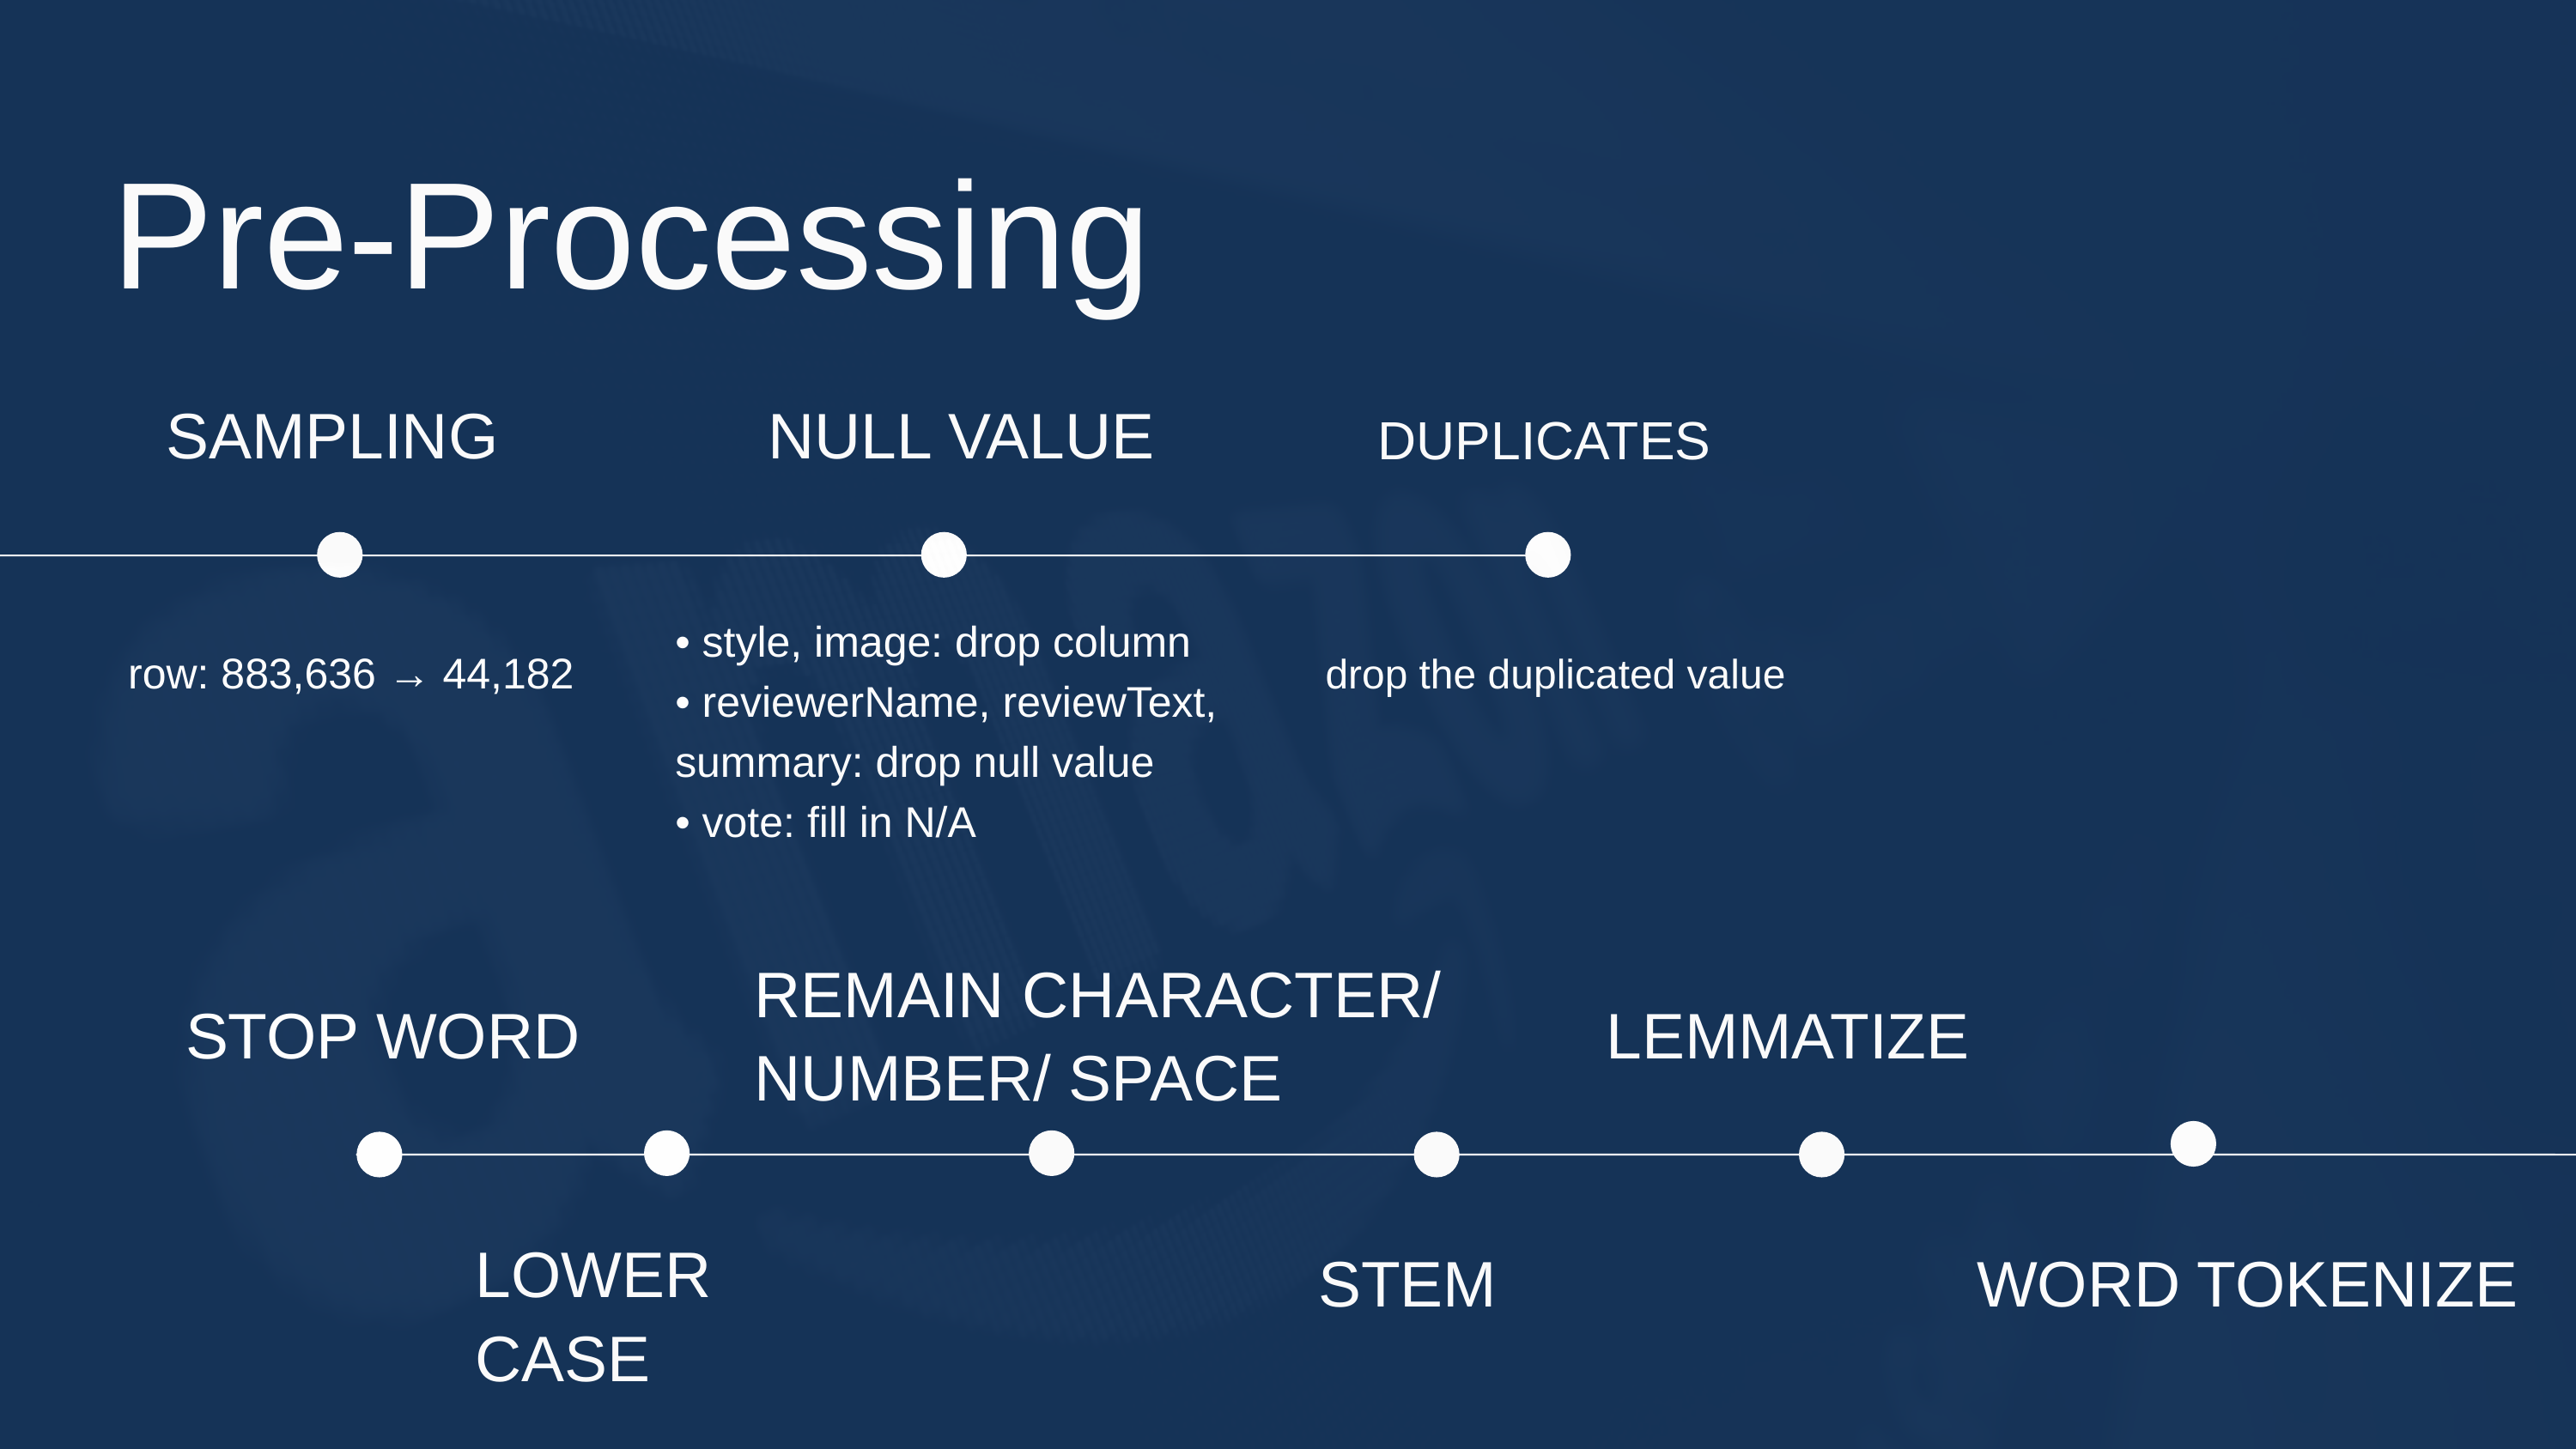

Pre-Processing
SAMPLING
NULL VALUE
DUPLICATES

• style, image: drop column
• reviewerName, reviewText, summary: drop null value
• vote: fill in N/A
row: 883,636 → 44,182
drop the duplicated value
REMAIN CHARACTER/ NUMBER/ SPACE
STOP WORD
LEMMATIZE

LOWER CASE
STEM
WORD TOKENIZE